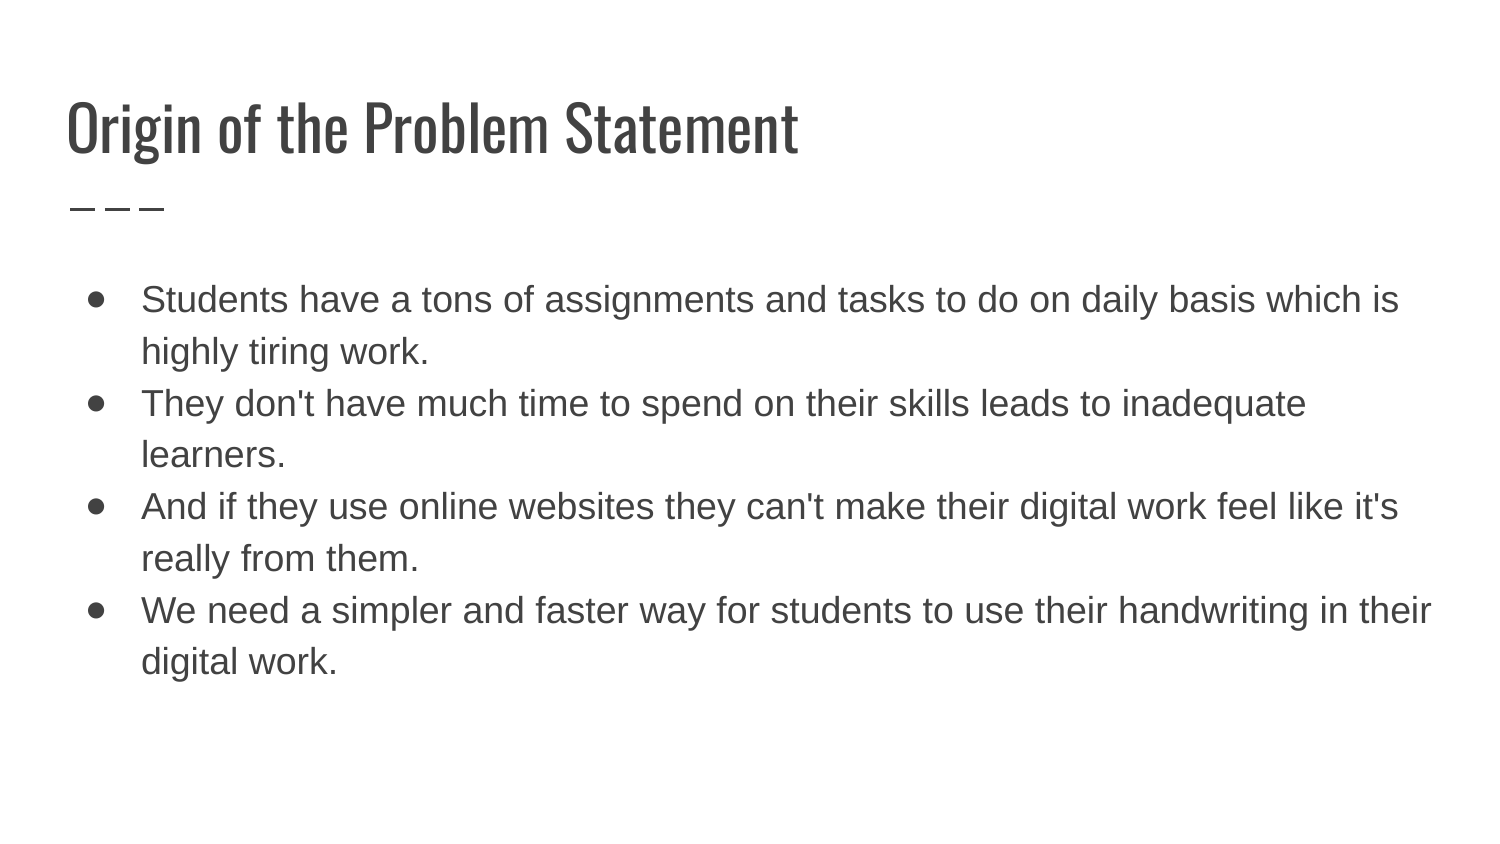

# Origin of the Problem Statement
Students have a tons of assignments and tasks to do on daily basis which is highly tiring work.
They don't have much time to spend on their skills leads to inadequate learners.
And if they use online websites they can't make their digital work feel like it's really from them.
We need a simpler and faster way for students to use their handwriting in their digital work.